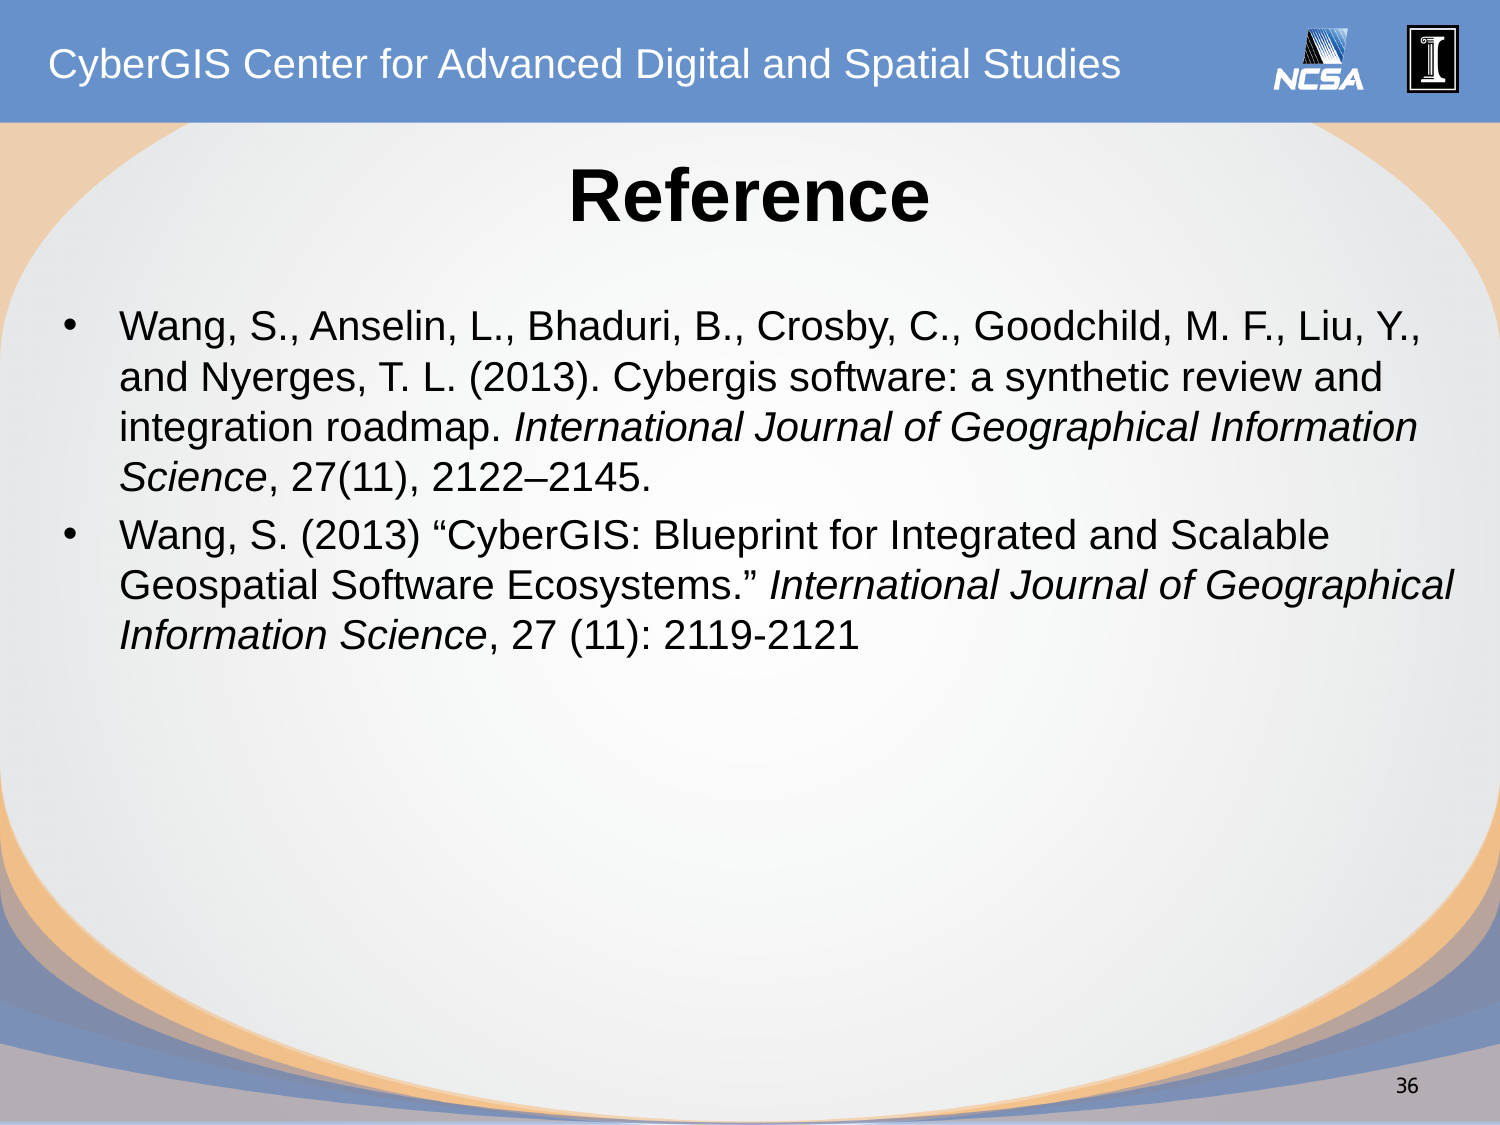

# Reference
Wang, S., Anselin, L., Bhaduri, B., Crosby, C., Goodchild, M. F., Liu, Y., and Nyerges, T. L. (2013). Cybergis software: a synthetic review and integration roadmap. International Journal of Geographical Information Science, 27(11), 2122–2145.
Wang, S. (2013) “CyberGIS: Blueprint for Integrated and Scalable Geospatial Software Ecosystems.” International Journal of Geographical Information Science, 27 (11): 2119-2121

36